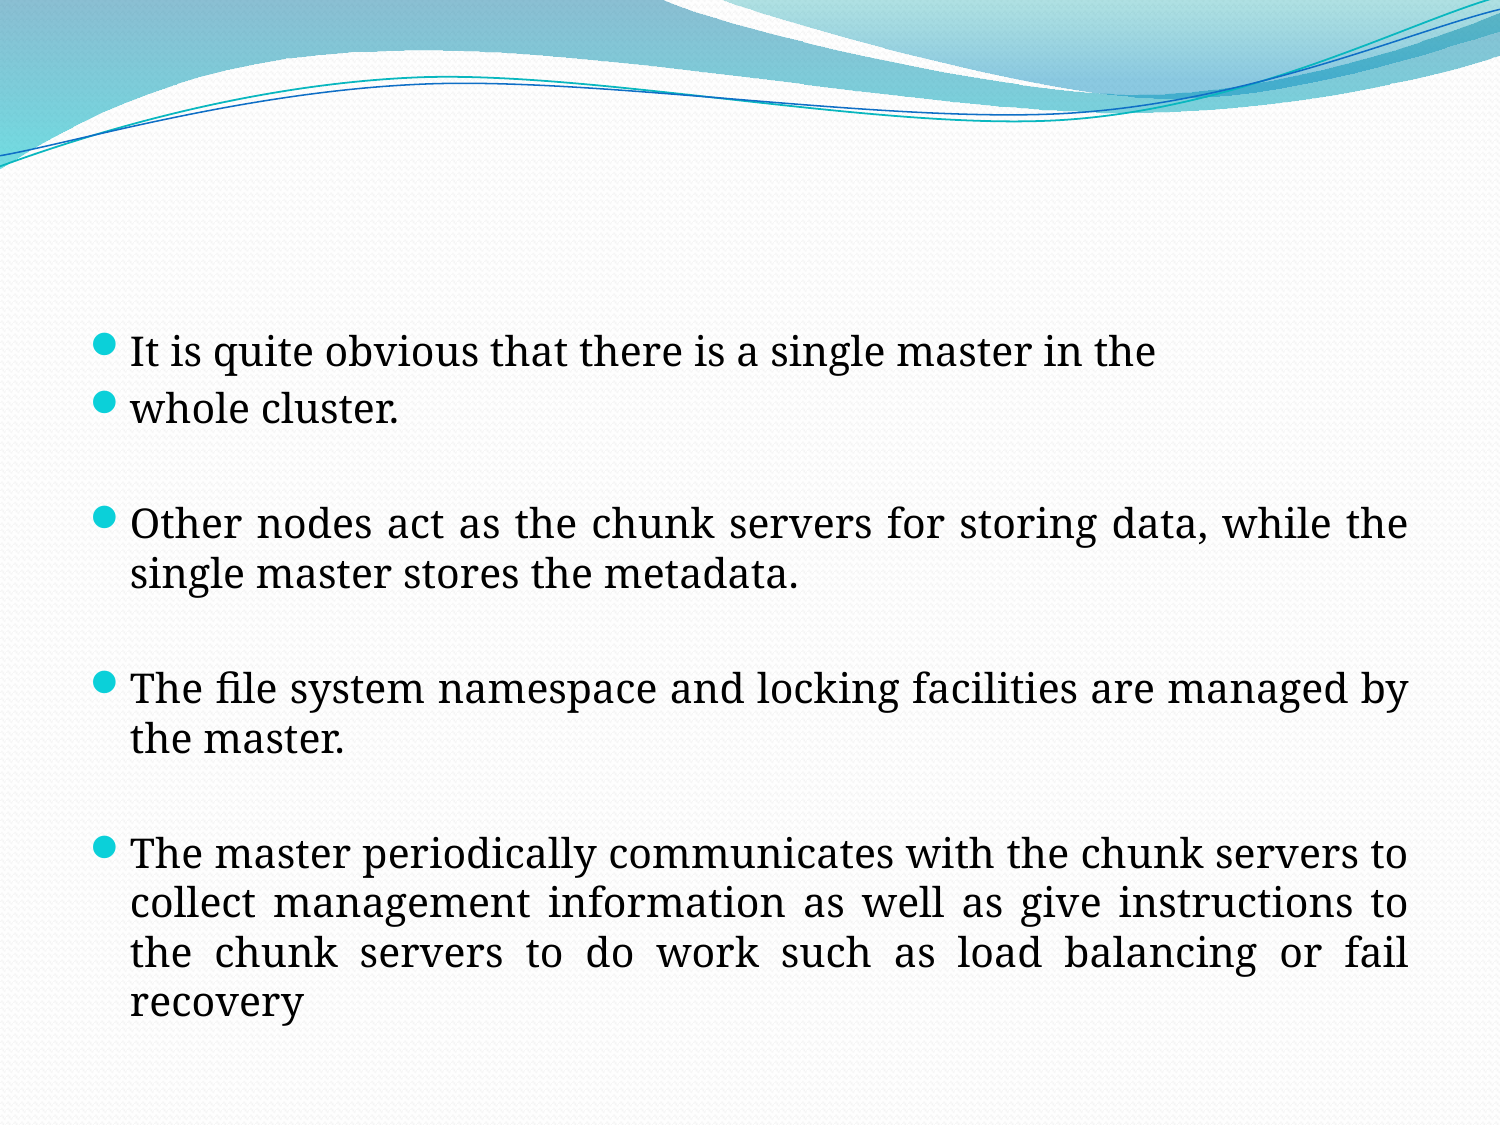

#
It is quite obvious that there is a single master in the
whole cluster.

Other nodes act as the chunk servers for storing data, while the single master stores the metadata.

The file system namespace and locking facilities are managed by the master.

The master periodically communicates with the chunk servers to collect management information as well as give instructions to the chunk servers to do work such as load balancing or fail recovery